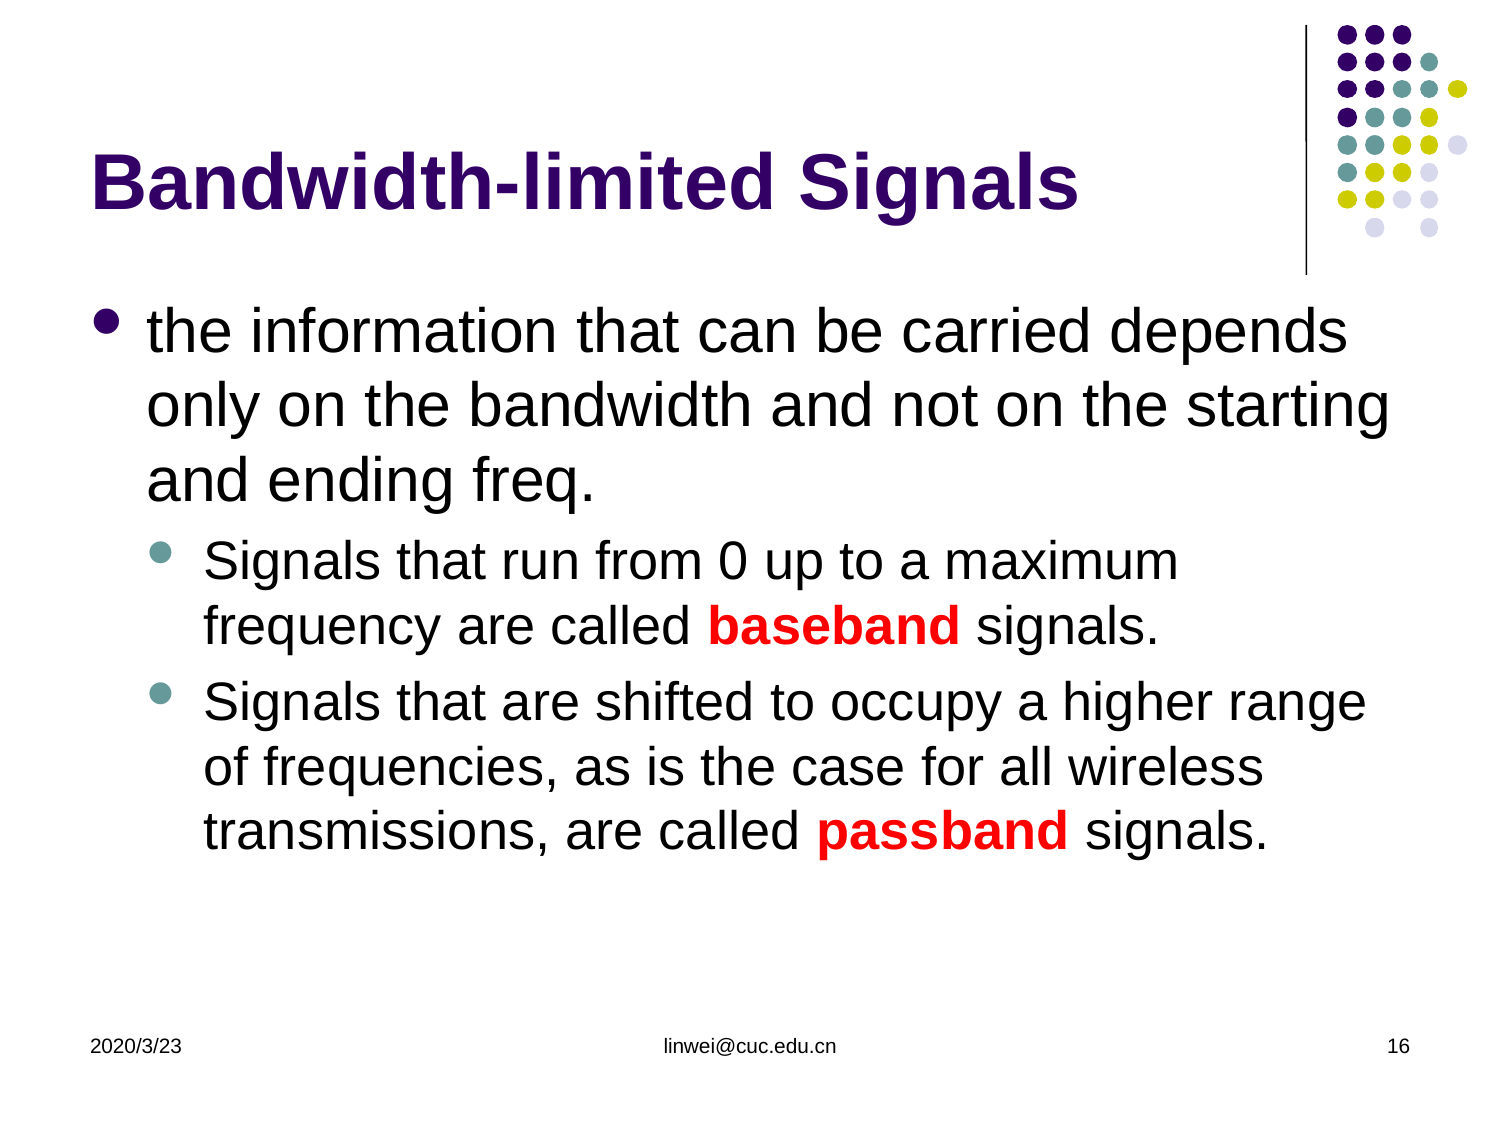

# Bandwidth-limited Signals
the information that can be carried depends only on the bandwidth and not on the starting and ending freq.
Signals that run from 0 up to a maximum frequency are called baseband signals.
Signals that are shifted to occupy a higher range of frequencies, as is the case for all wireless transmissions, are called passband signals.

2020/3/23
linwei@cuc.edu.cn
16